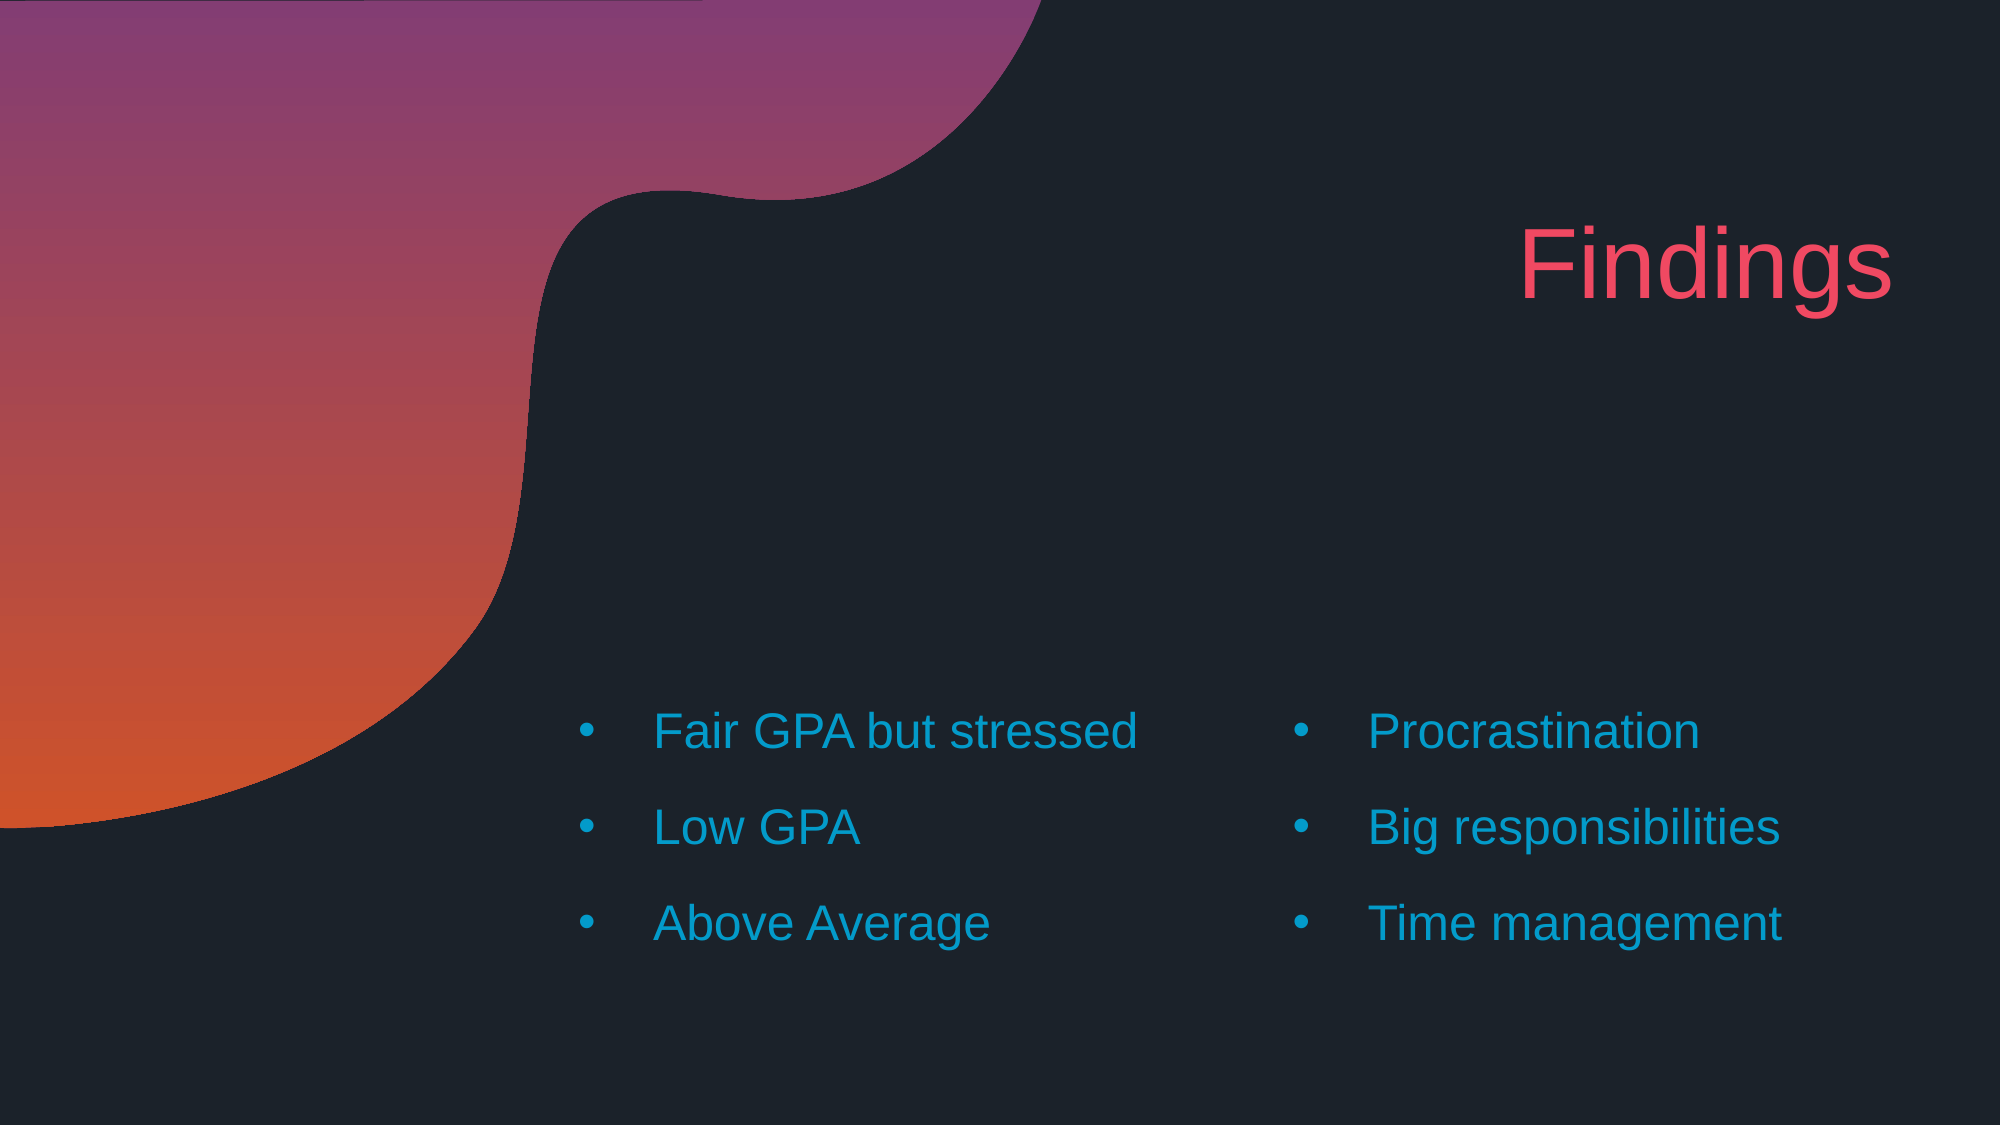

Findings
Fair GPA but stressed
Low GPA
Above Average

Procrastination
Big responsibilities
Time management